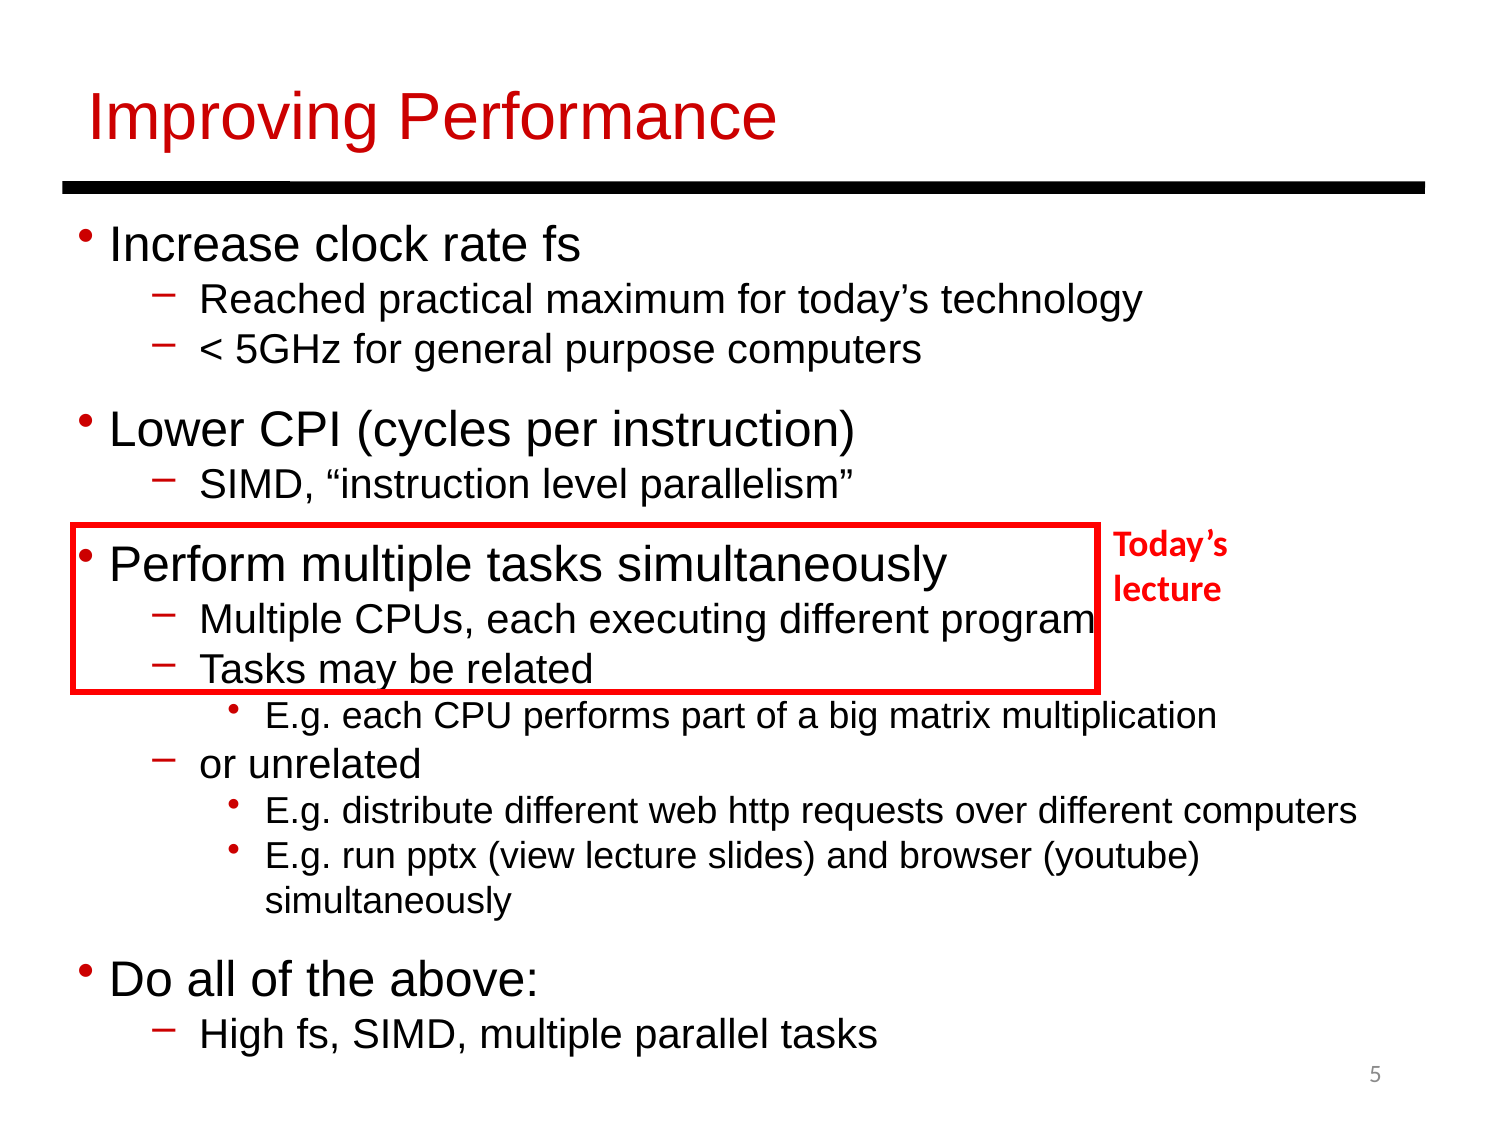

Improving Performance

 Increase clock rate fs
Reached practical maximum for today’s technology
< 5GHz for general purpose computers

 Lower CPI (cycles per instruction)
SIMD, “instruction level parallelism”

 Perform multiple tasks simultaneously
Multiple CPUs, each executing different program
Tasks may be related
E.g. each CPU performs part of a big matrix multiplication
or unrelated
E.g. distribute different web http requests over different computers
E.g. run pptx (view lecture slides) and browser (youtube) simultaneously

 Do all of the above:
High fs, SIMD, multiple parallel tasks
Today’s
lecture

5